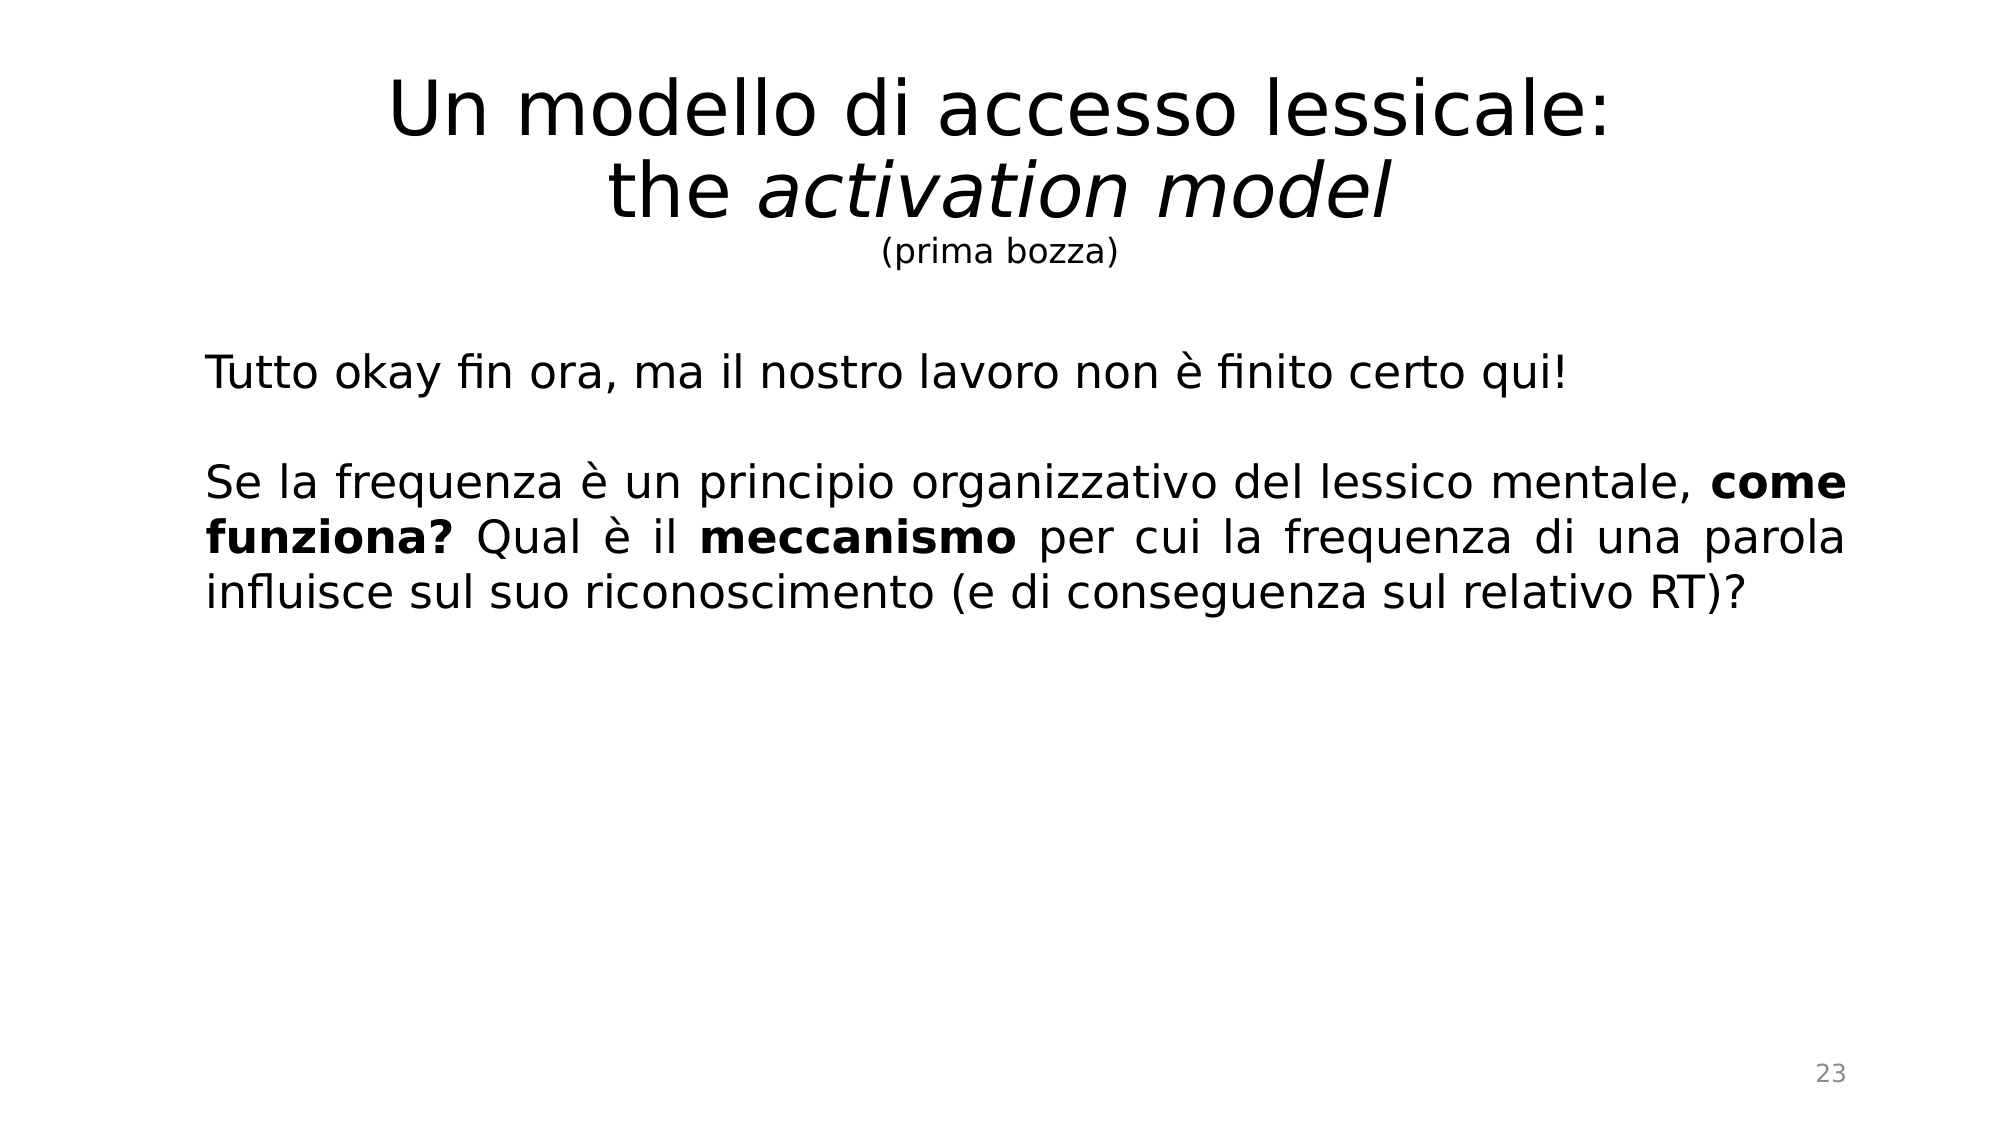

# Un modello di accesso lessicale: the activation model (prima bozza)
Tutto okay fin ora, ma il nostro lavoro non è finito certo qui!

Se la frequenza è un principio organizzativo del lessico mentale, come funziona? Qual è il meccanismo per cui la frequenza di una parola influisce sul suo riconoscimento (e di conseguenza sul relativo RT)?

23